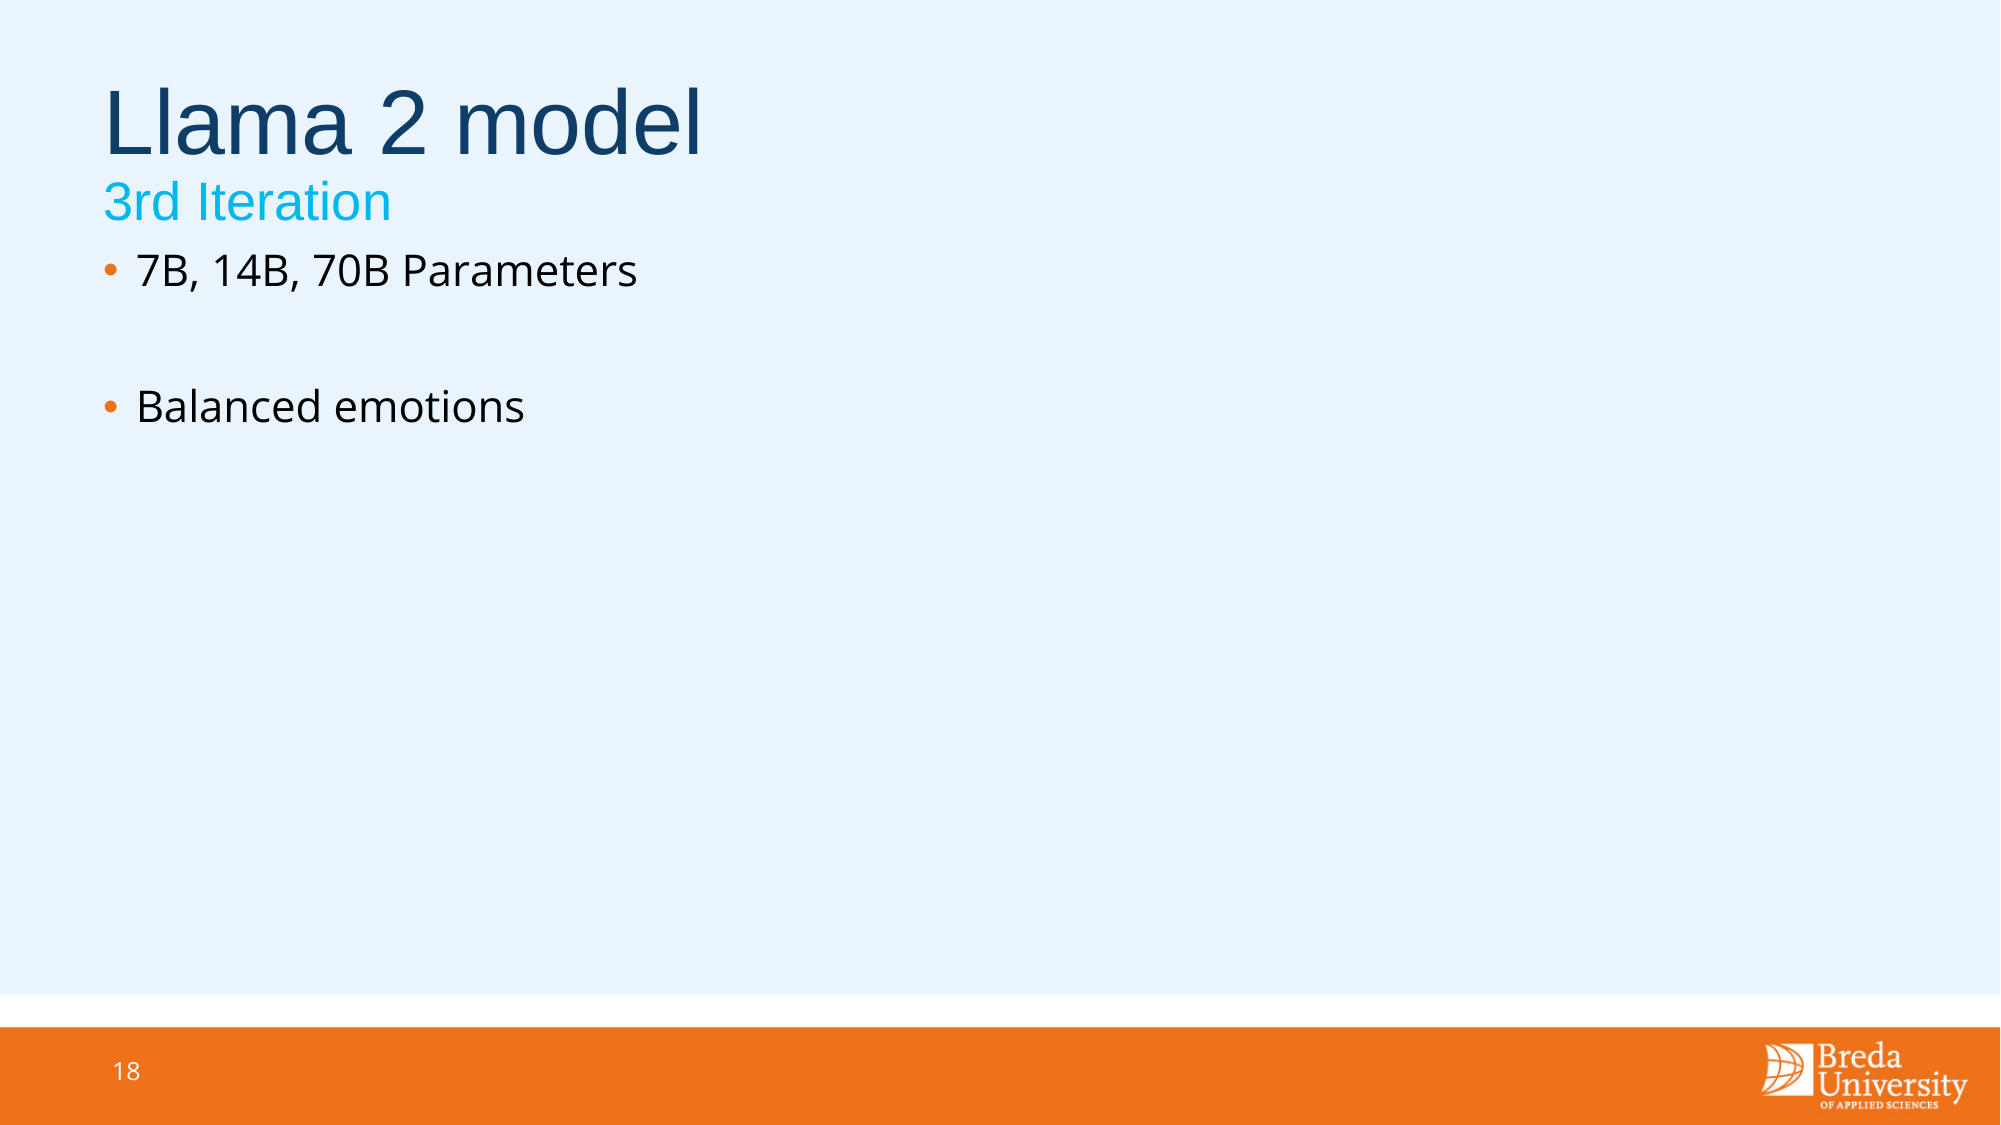

# Llama 2 model 3rd Iteration
7B, 14B, 70B Parameters

Balanced emotions

18